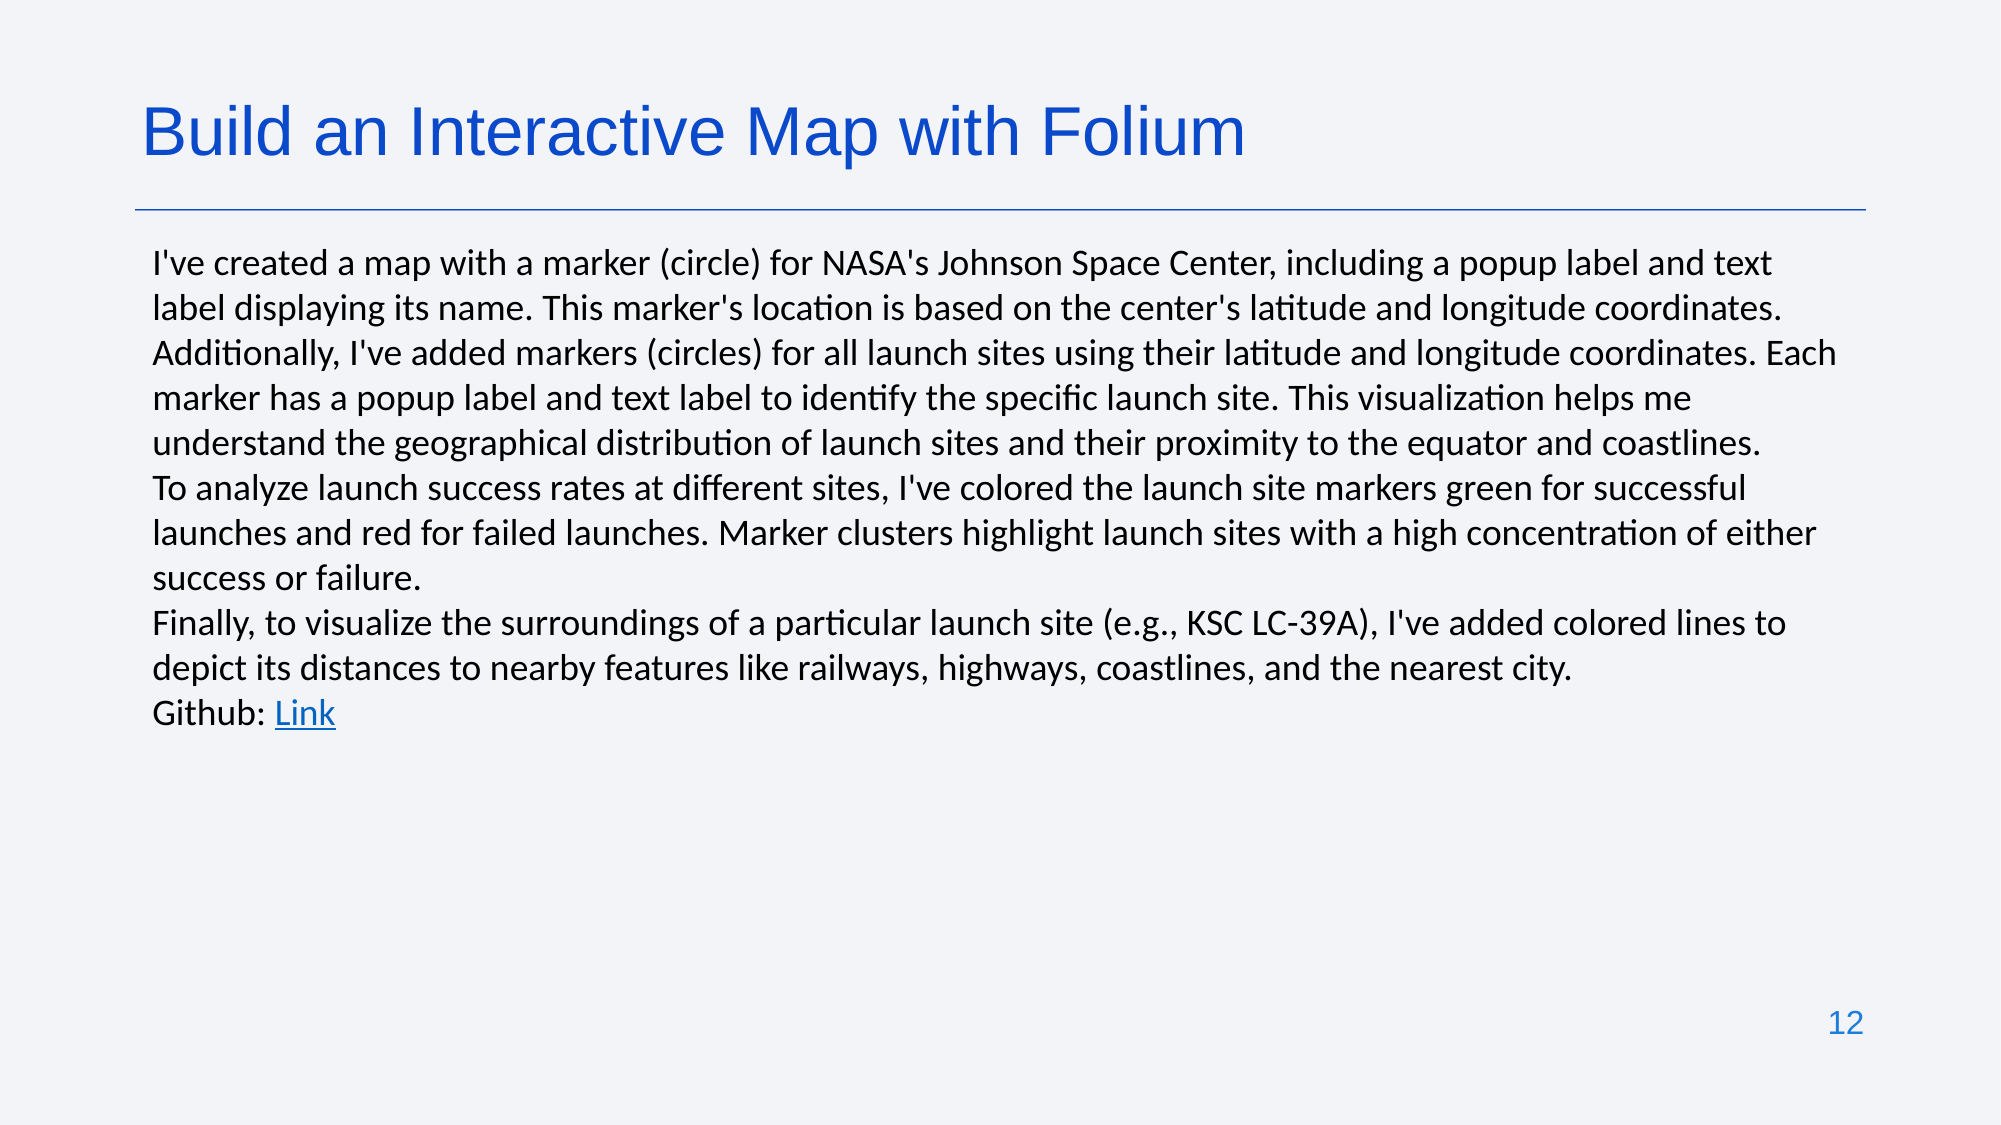

Build an Interactive Map with Folium
I've created a map with a marker (circle) for NASA's Johnson Space Center, including a popup label and text label displaying its name. This marker's location is based on the center's latitude and longitude coordinates.
Additionally, I've added markers (circles) for all launch sites using their latitude and longitude coordinates. Each marker has a popup label and text label to identify the specific launch site. This visualization helps me understand the geographical distribution of launch sites and their proximity to the equator and coastlines.
To analyze launch success rates at different sites, I've colored the launch site markers green for successful launches and red for failed launches. Marker clusters highlight launch sites with a high concentration of either success or failure.
Finally, to visualize the surroundings of a particular launch site (e.g., KSC LC-39A), I've added colored lines to depict its distances to nearby features like railways, highways, coastlines, and the nearest city.
Github: Link

12